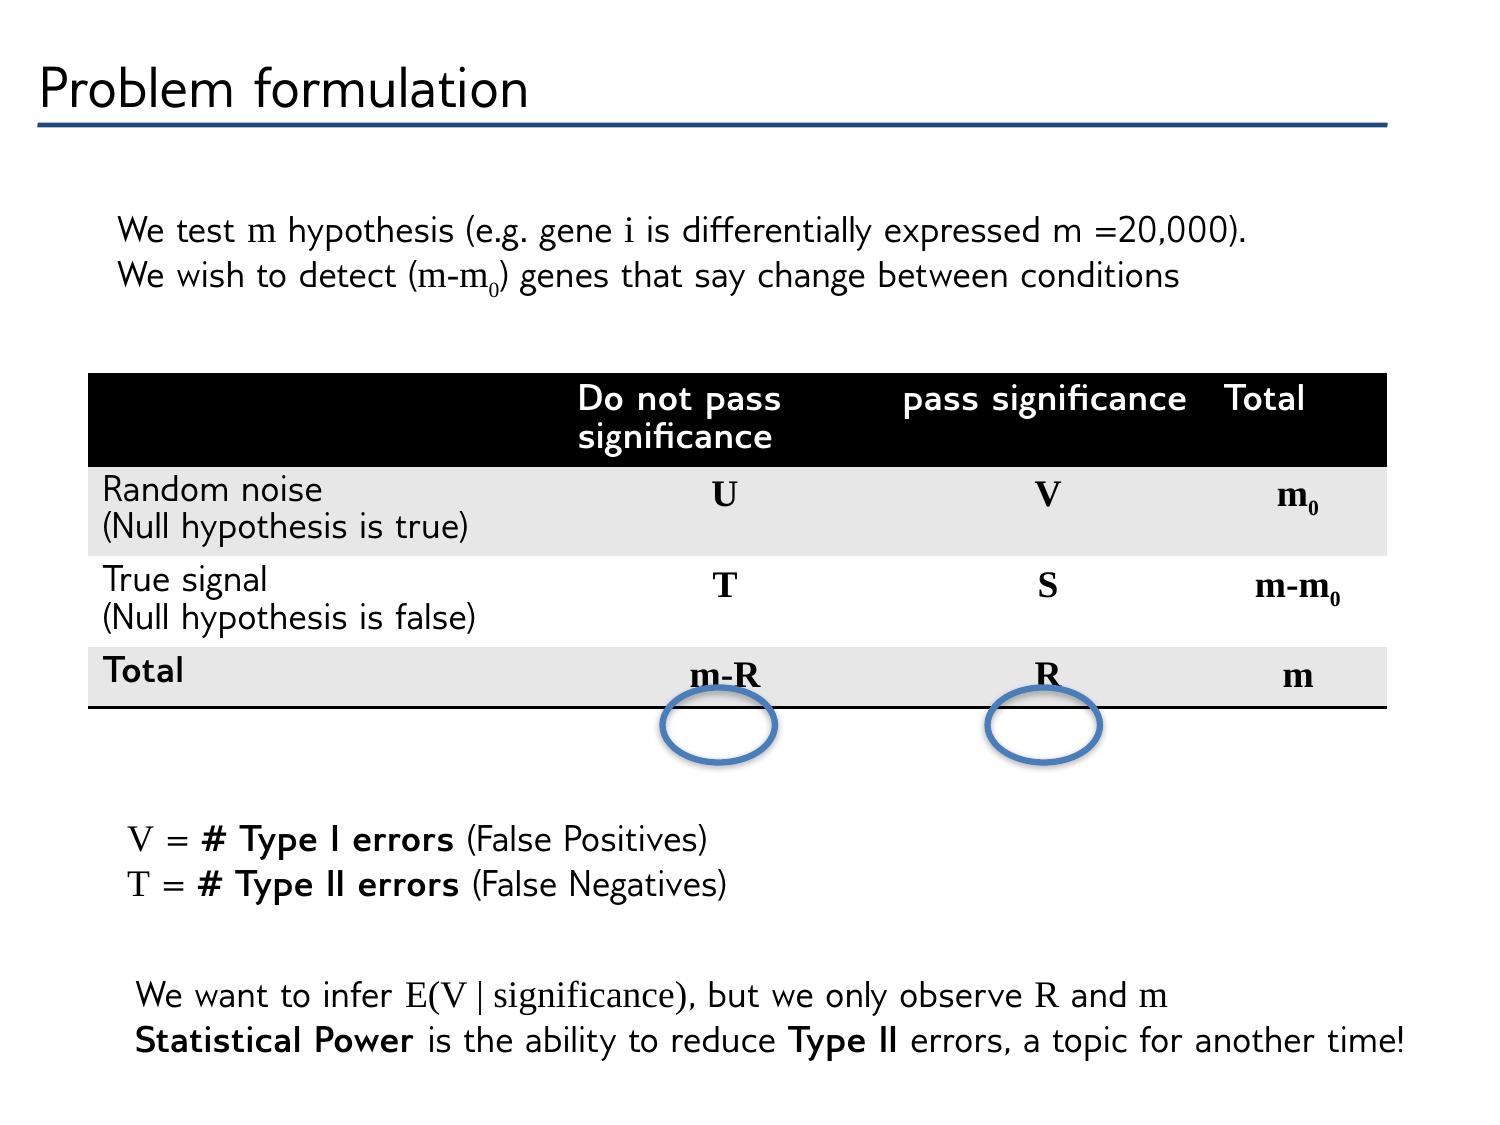

# Problem formulation
We test m hypothesis (e.g. gene i is differentially expressed m =20,000).
We wish to detect (m-m0) genes that say change between conditions
|  | Do not pass significance | pass significance | Total |
| --- | --- | --- | --- |
| Random noise (Null hypothesis is true) | U | V | m0 |
| True signal (Null hypothesis is false) | T | S | m-m0 |
| Total | m-R | R | m |

V = # Type I errors (False Positives)
T = # Type II errors (False Negatives)
We want to infer E(V | significance), but we only observe R and m
Statistical Power is the ability to reduce Type II errors, a topic for another time!